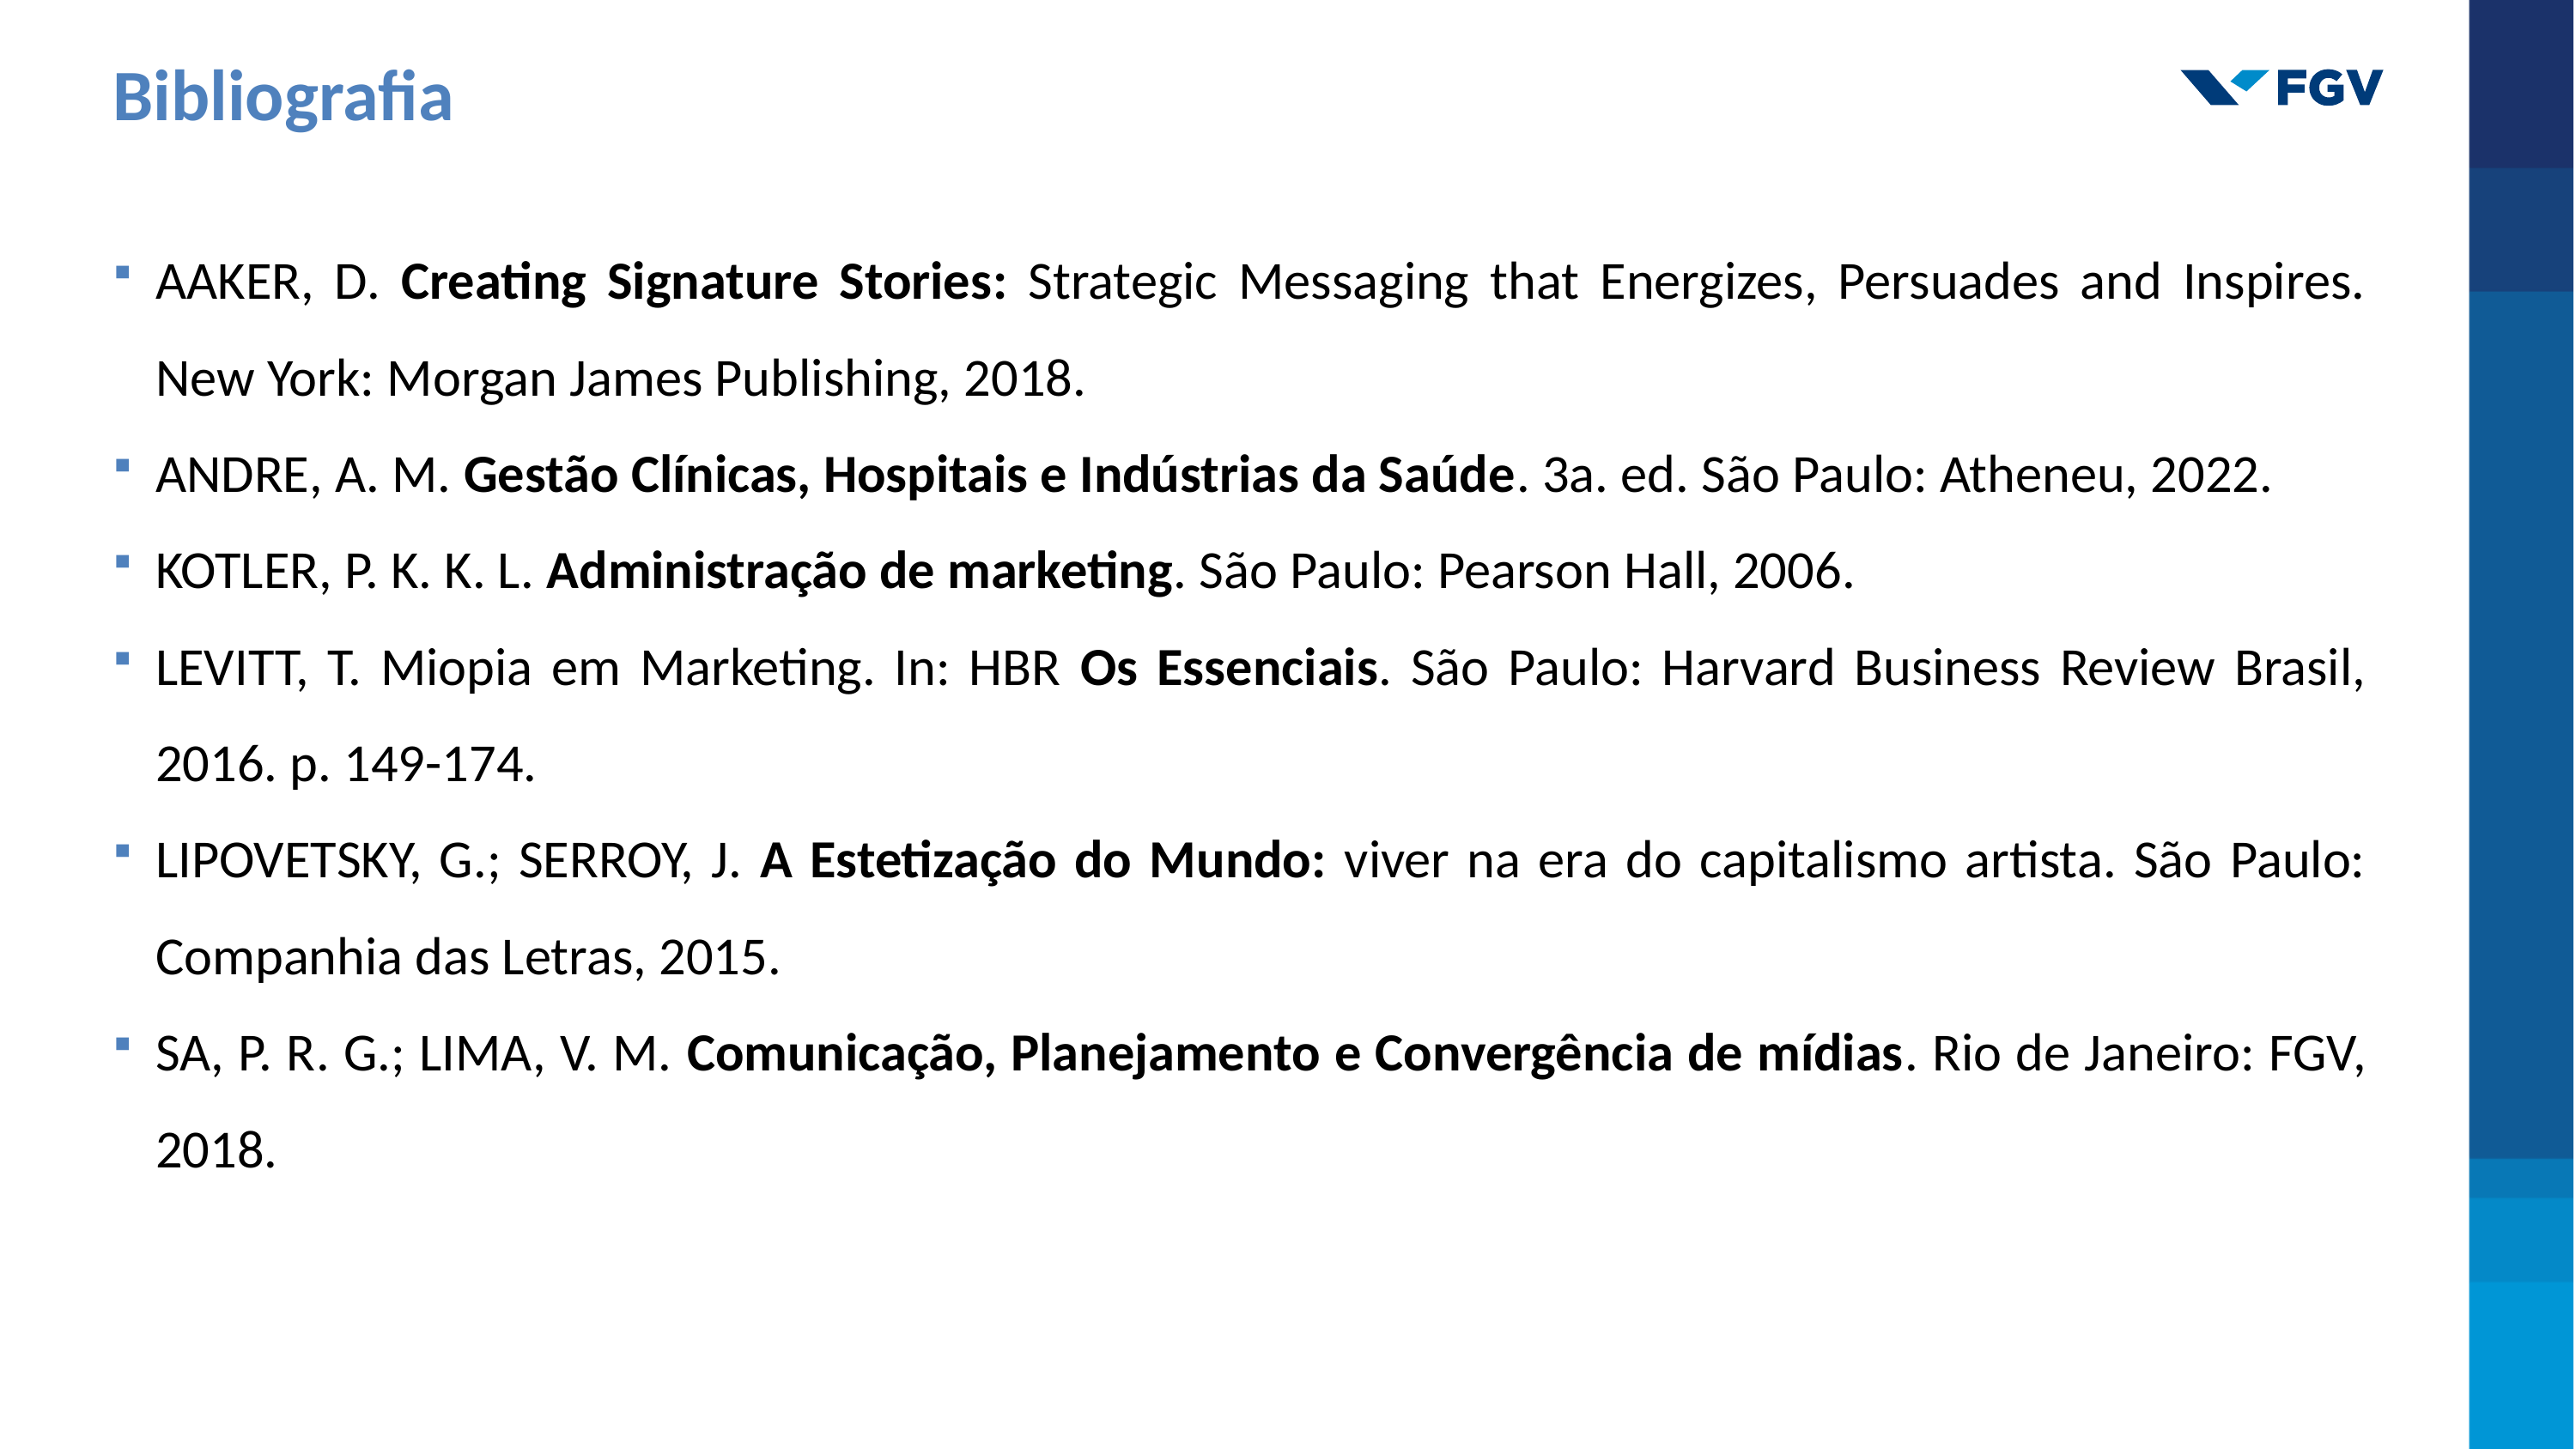

Bibliografia

AAKER, D. Creating Signature Stories: Strategic Messaging that Energizes, Persuades and Inspires. New York: Morgan James Publishing, 2018.
ANDRE, A. M. Gestão Clínicas, Hospitais e Indústrias da Saúde. 3a. ed. São Paulo: Atheneu, 2022.
KOTLER, P. K. K. L. Administração de marketing. São Paulo: Pearson Hall, 2006.
LEVITT, T. Miopia em Marketing. In: HBR Os Essenciais. São Paulo: Harvard Business Review Brasil, 2016. p. 149-174.
LIPOVETSKY, G.; SERROY, J. A Estetização do Mundo: viver na era do capitalismo artista. São Paulo: Companhia das Letras, 2015.
SA, P. R. G.; LIMA, V. M. Comunicação, Planejamento e Convergência de mídias. Rio de Janeiro: FGV, 2018.